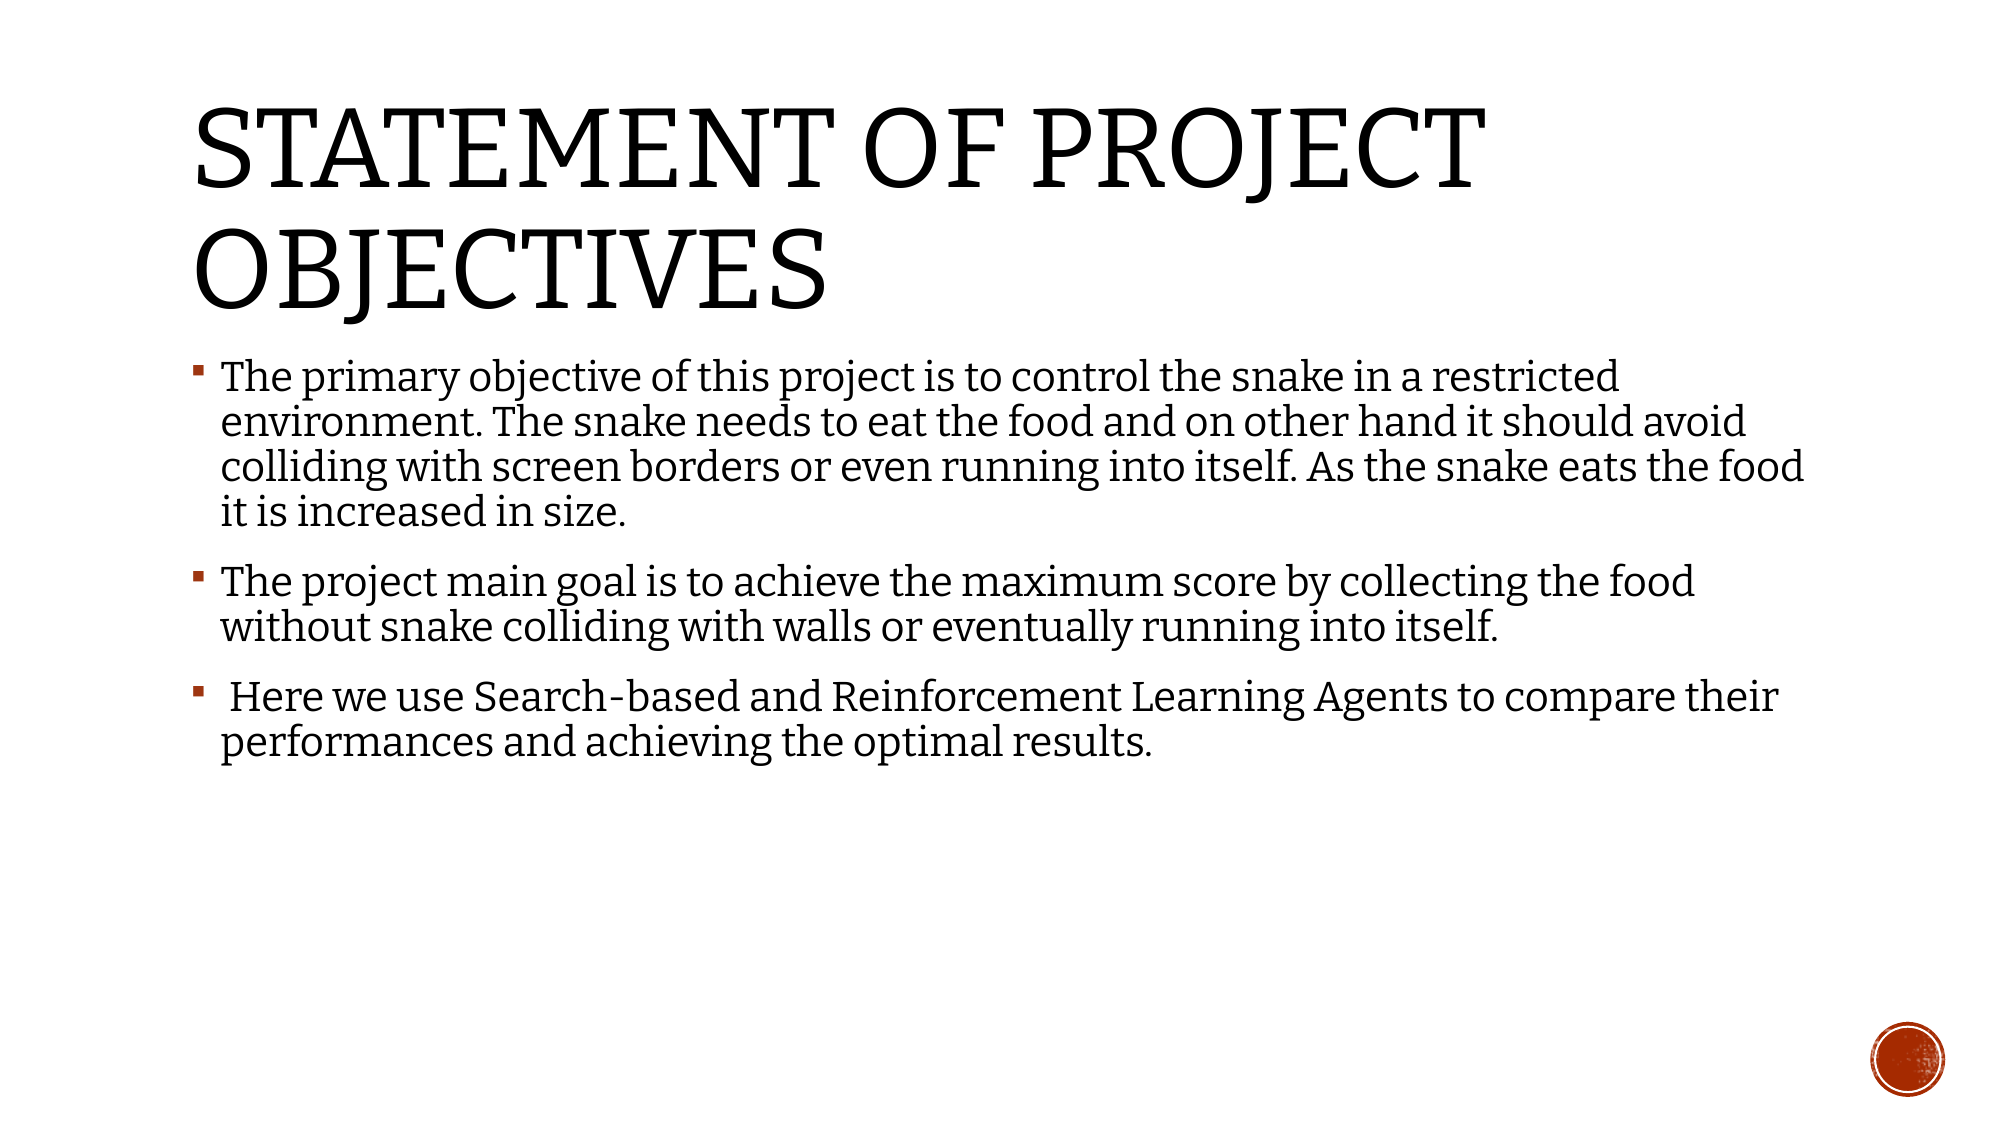

# Statement of project objectives
The primary objective of this project is to control the snake in a restricted environment. The snake needs to eat the food and on other hand it should avoid colliding with screen borders or even running into itself. As the snake eats the food it is increased in size.
The project main goal is to achieve the maximum score by collecting the food without snake colliding with walls or eventually running into itself.
 Here we use Search-based and Reinforcement Learning Agents to compare their performances and achieving the optimal results.